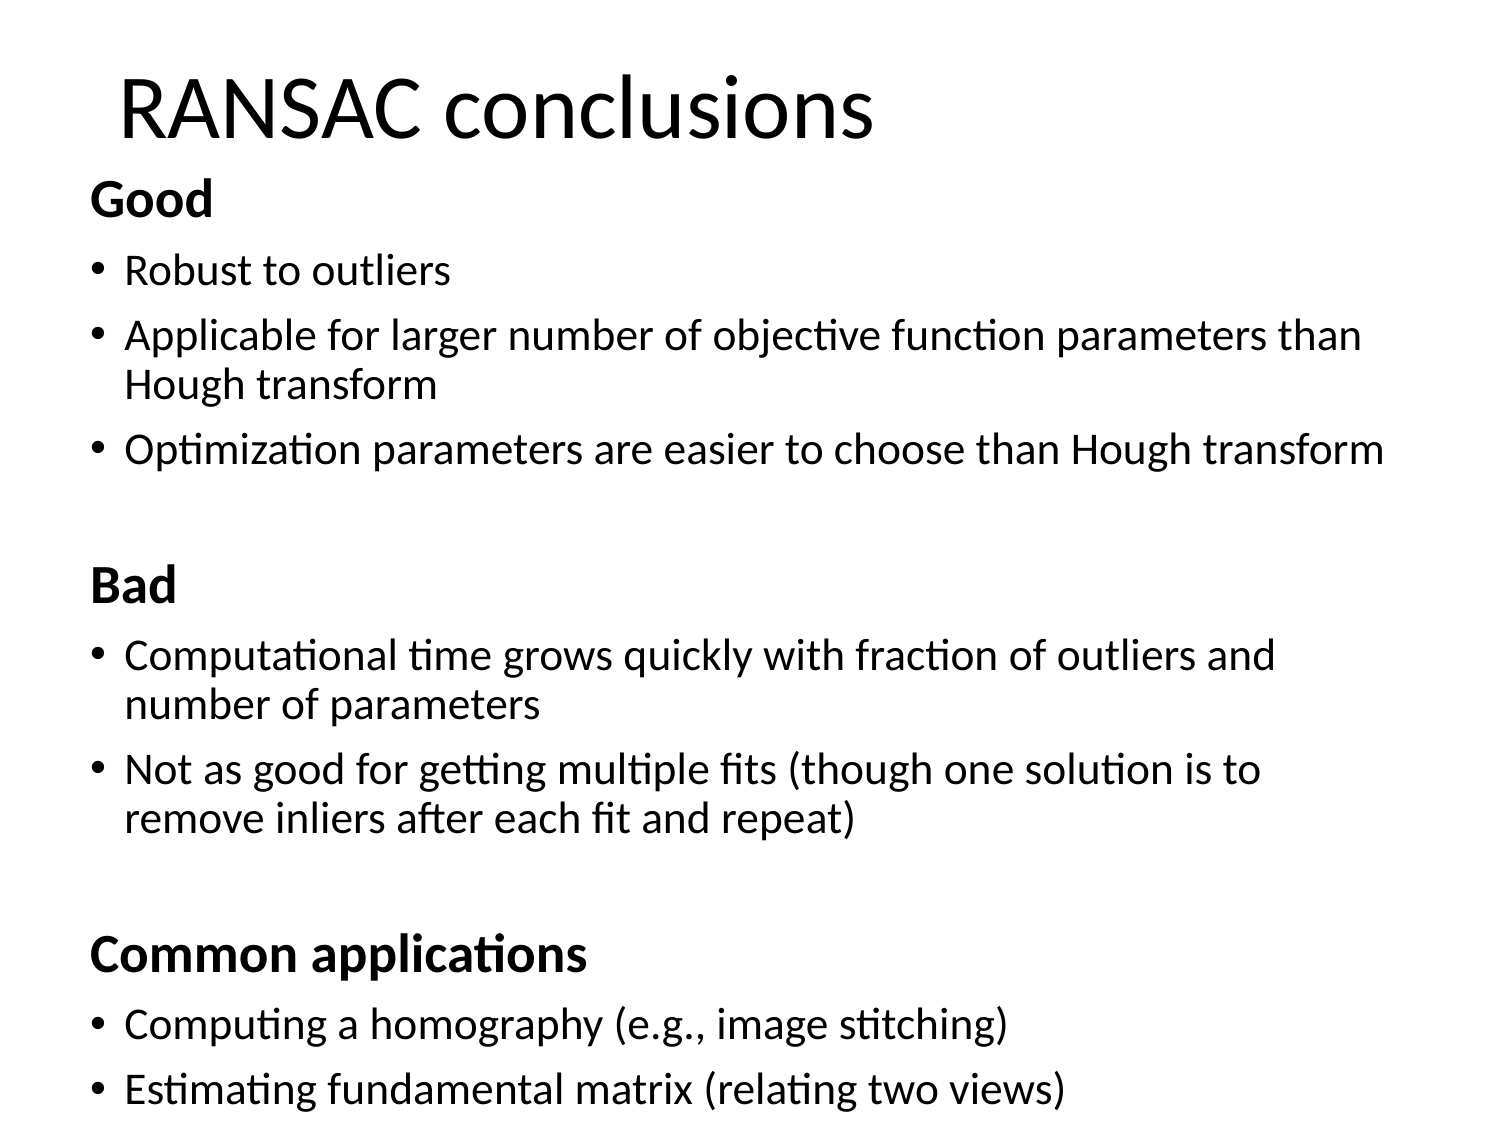

# RANSAC conclusions
Good
Robust to outliers
Applicable for larger number of objective function parameters than Hough transform
Optimization parameters are easier to choose than Hough transform

Bad
Computational time grows quickly with fraction of outliers and number of parameters
Not as good for getting multiple fits (though one solution is to remove inliers after each fit and repeat)

Common applications
Computing a homography (e.g., image stitching)
Estimating fundamental matrix (relating two views)